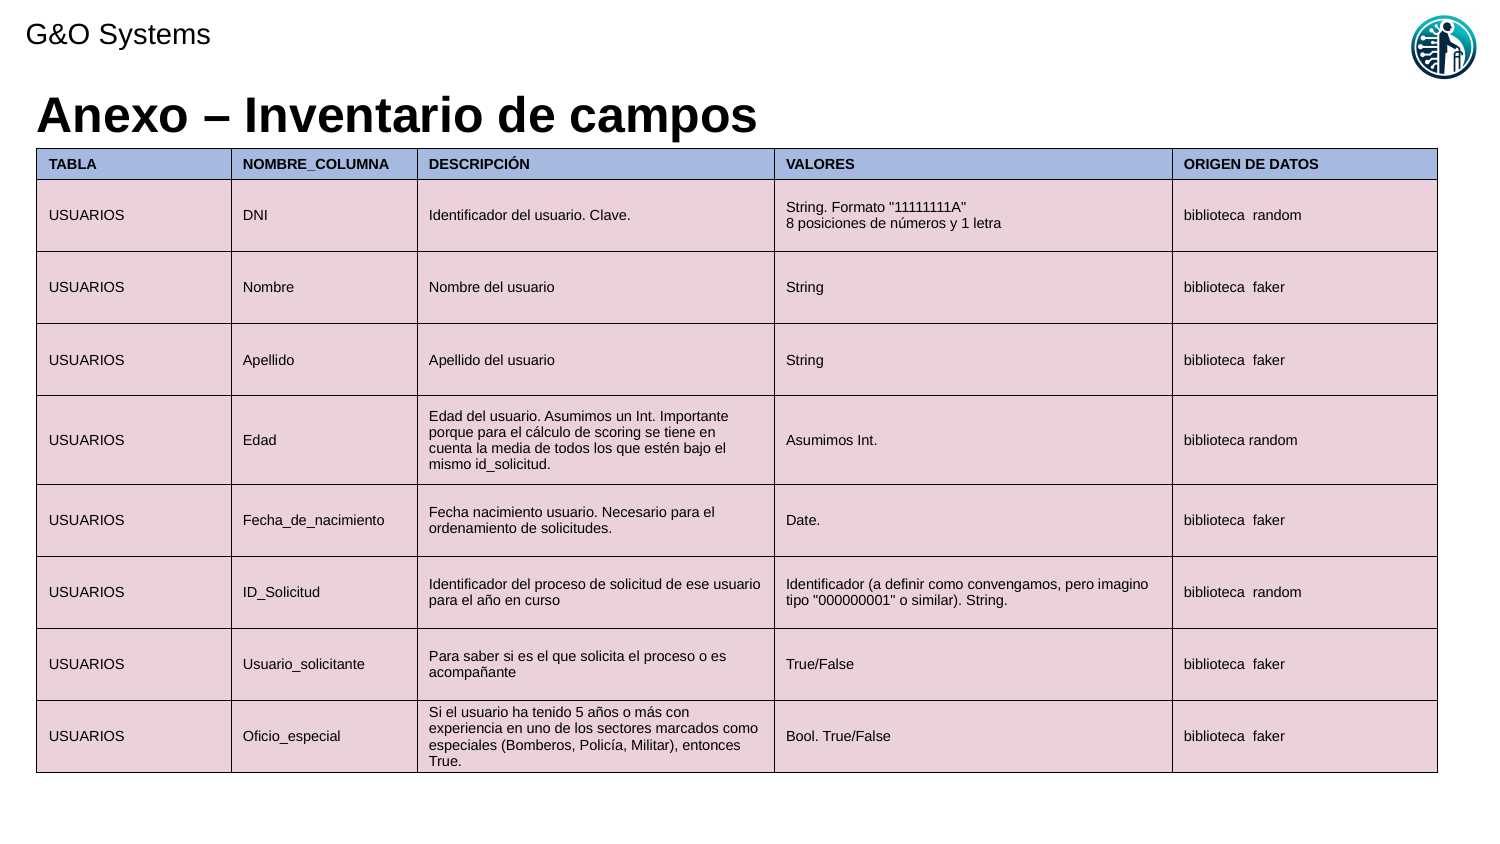

# Anexo – Inventario de campos
| TABLA | NOMBRE\_COLUMNA | DESCRIPCIÓN | VALORES | ORIGEN DE DATOS |
| --- | --- | --- | --- | --- |
| USUARIOS | DNI | Identificador del usuario. Clave. | String. Formato "11111111A" 8 posiciones de números y 1 letra | biblioteca random |
| USUARIOS | Nombre | Nombre del usuario | String | biblioteca faker |
| USUARIOS | Apellido | Apellido del usuario | String | biblioteca faker |
| USUARIOS | Edad | Edad del usuario. Asumimos un Int. Importante porque para el cálculo de scoring se tiene en cuenta la media de todos los que estén bajo el mismo id\_solicitud. | Asumimos Int. | biblioteca random |
| USUARIOS | Fecha\_de\_nacimiento | Fecha nacimiento usuario. Necesario para el ordenamiento de solicitudes. | Date. | biblioteca faker |
| USUARIOS | ID\_Solicitud | Identificador del proceso de solicitud de ese usuario para el año en curso | Identificador (a definir como convengamos, pero imagino tipo "000000001" o similar). String. | biblioteca random |
| USUARIOS | Usuario\_solicitante | Para saber si es el que solicita el proceso o es acompañante | True/False | biblioteca faker |
| USUARIOS | Oficio\_especial | Si el usuario ha tenido 5 años o más con experiencia en uno de los sectores marcados como especiales (Bomberos, Policía, Militar), entonces True. | Bool. True/False | biblioteca faker |